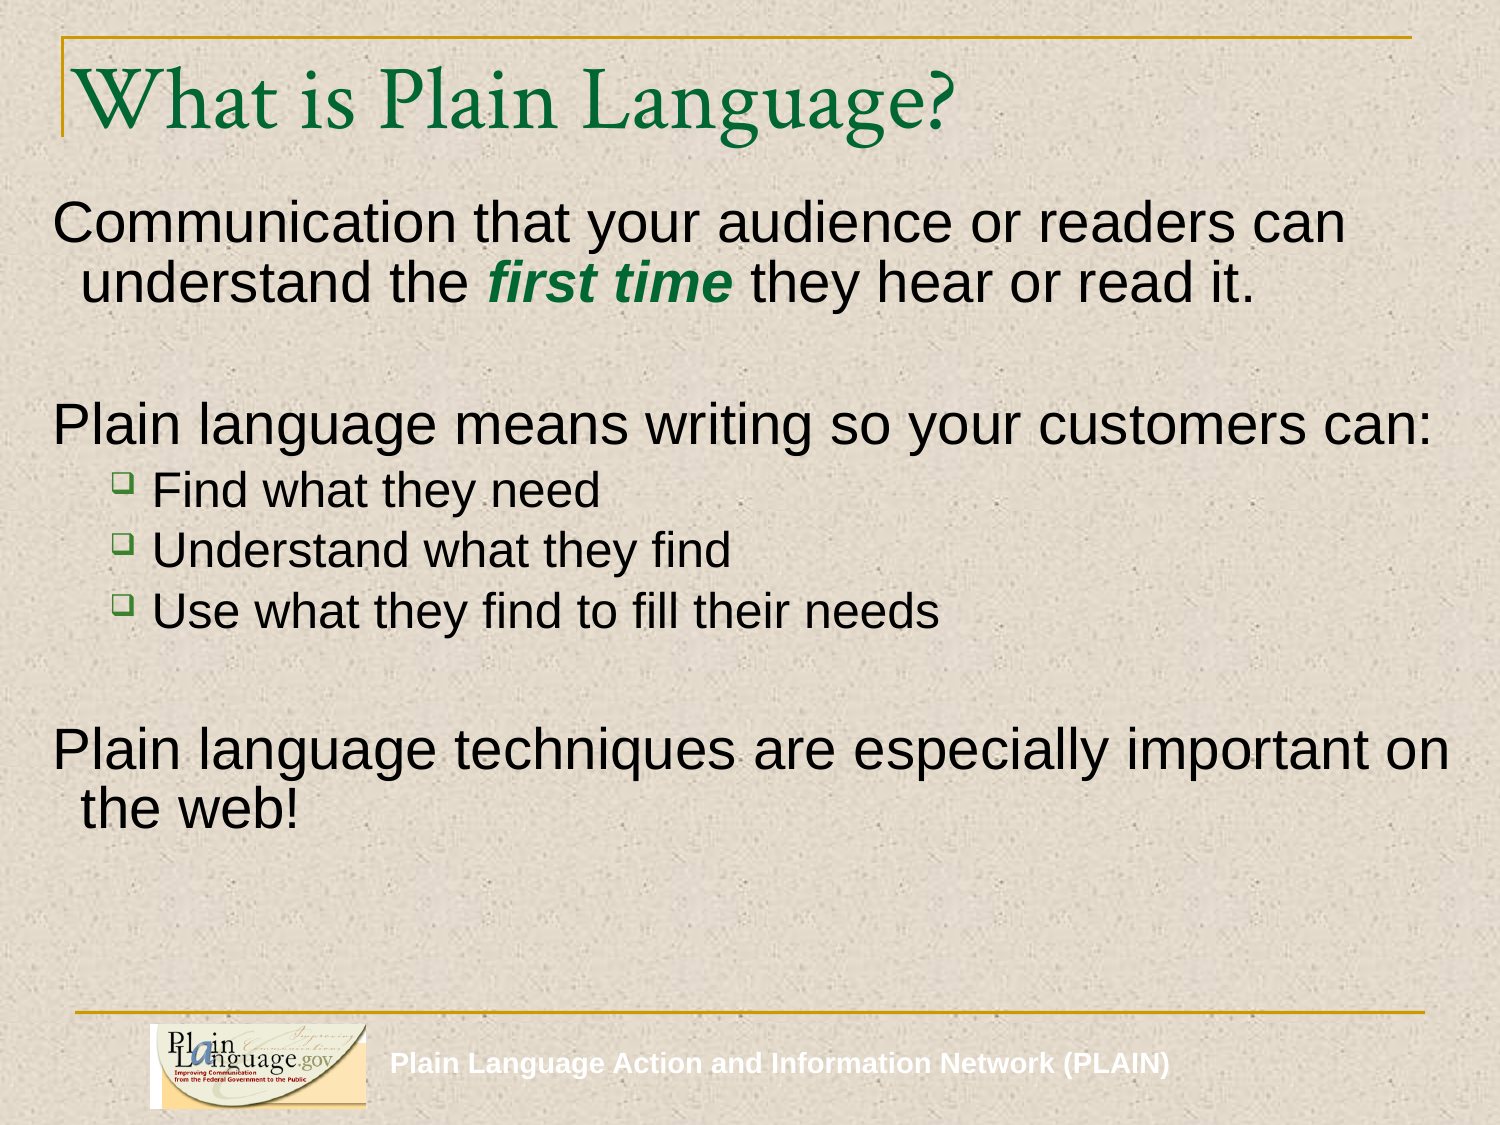

# What is Plain Language?
Communication that your audience or readers can understand the first time they hear or read it.

Plain language means writing so your customers can:
 Find what they need
 Understand what they find
 Use what they find to fill their needs

Plain language techniques are especially important on the web!